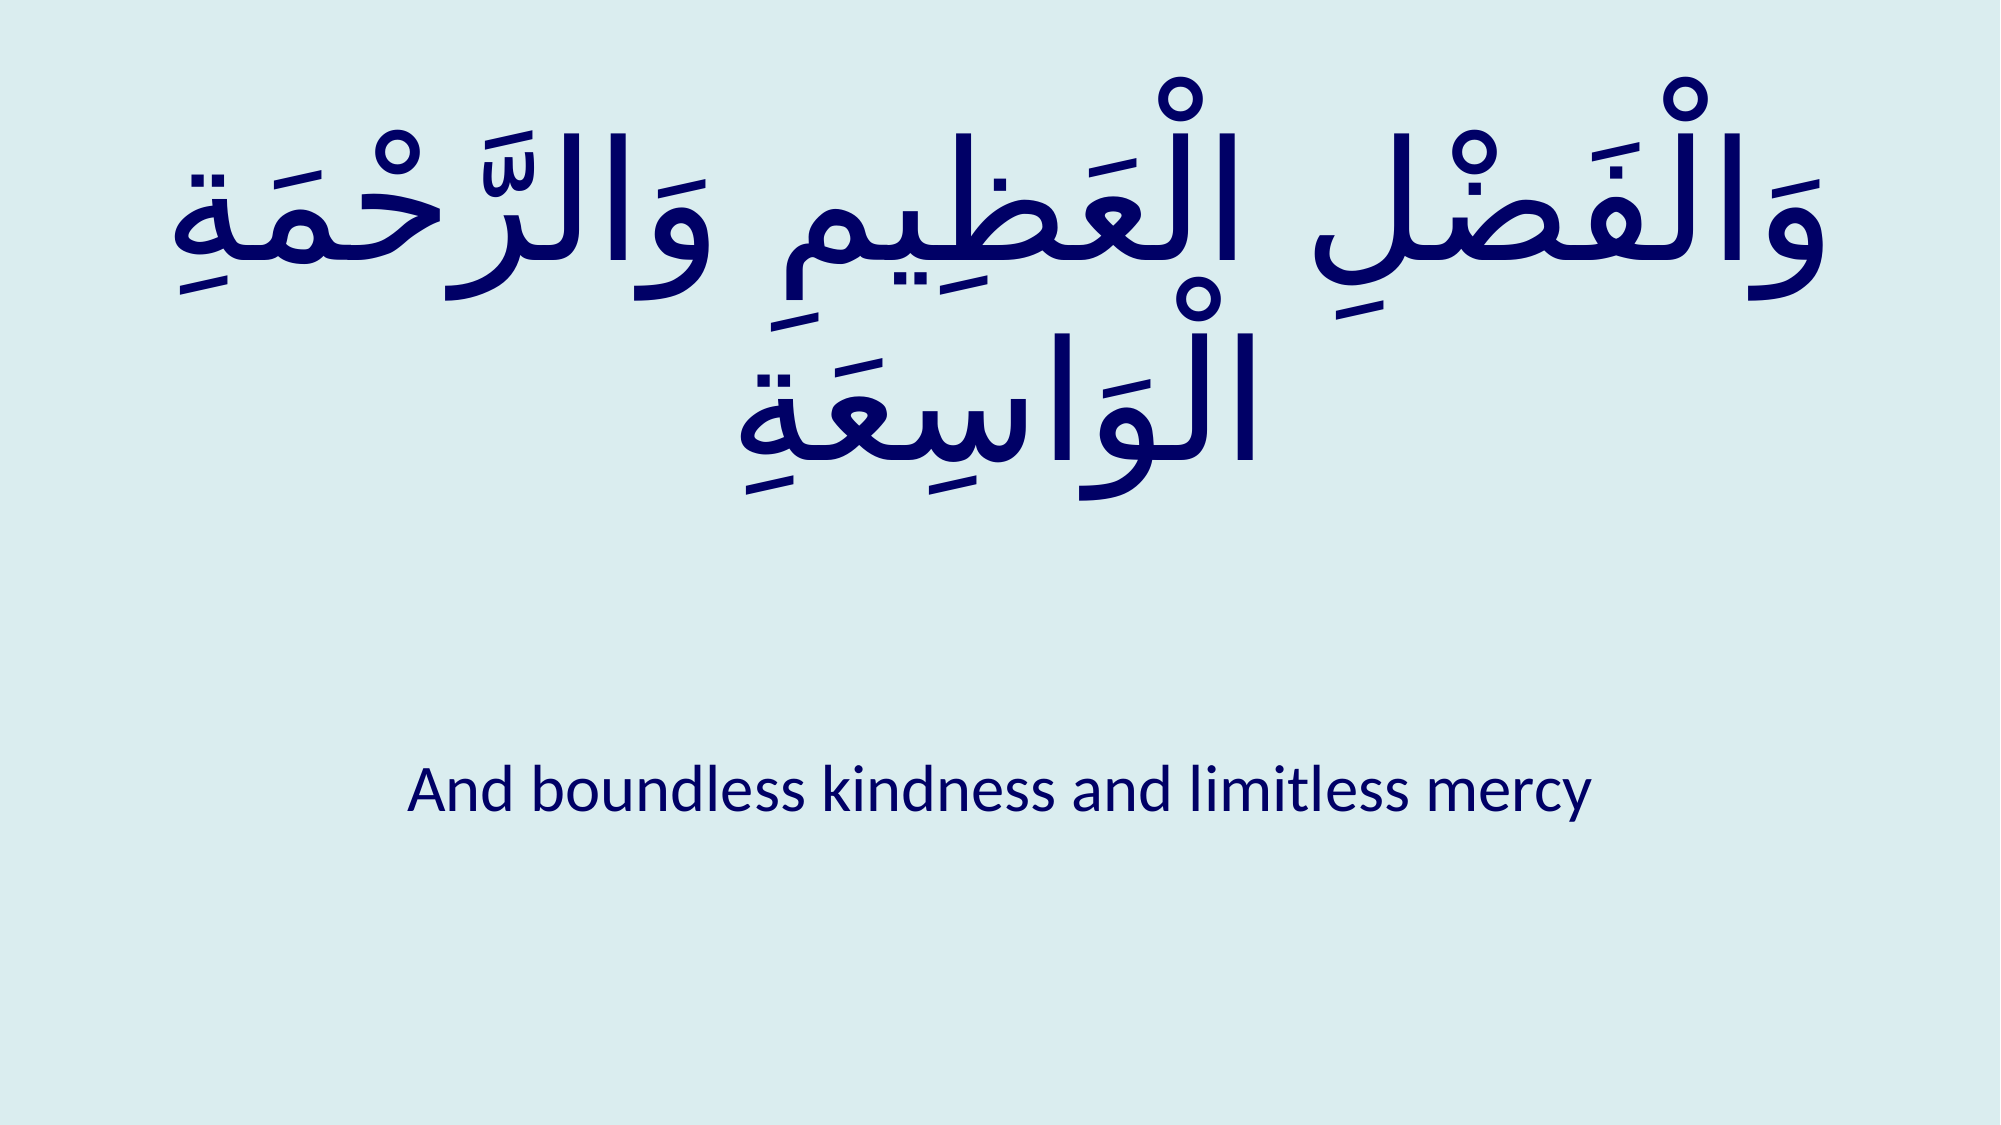

# وَالْفَضْلِ الْعَظِيمِ وَالرَّحْمَةِ الْوَاسِعَةِ
And boundless kindness and limitless mercy